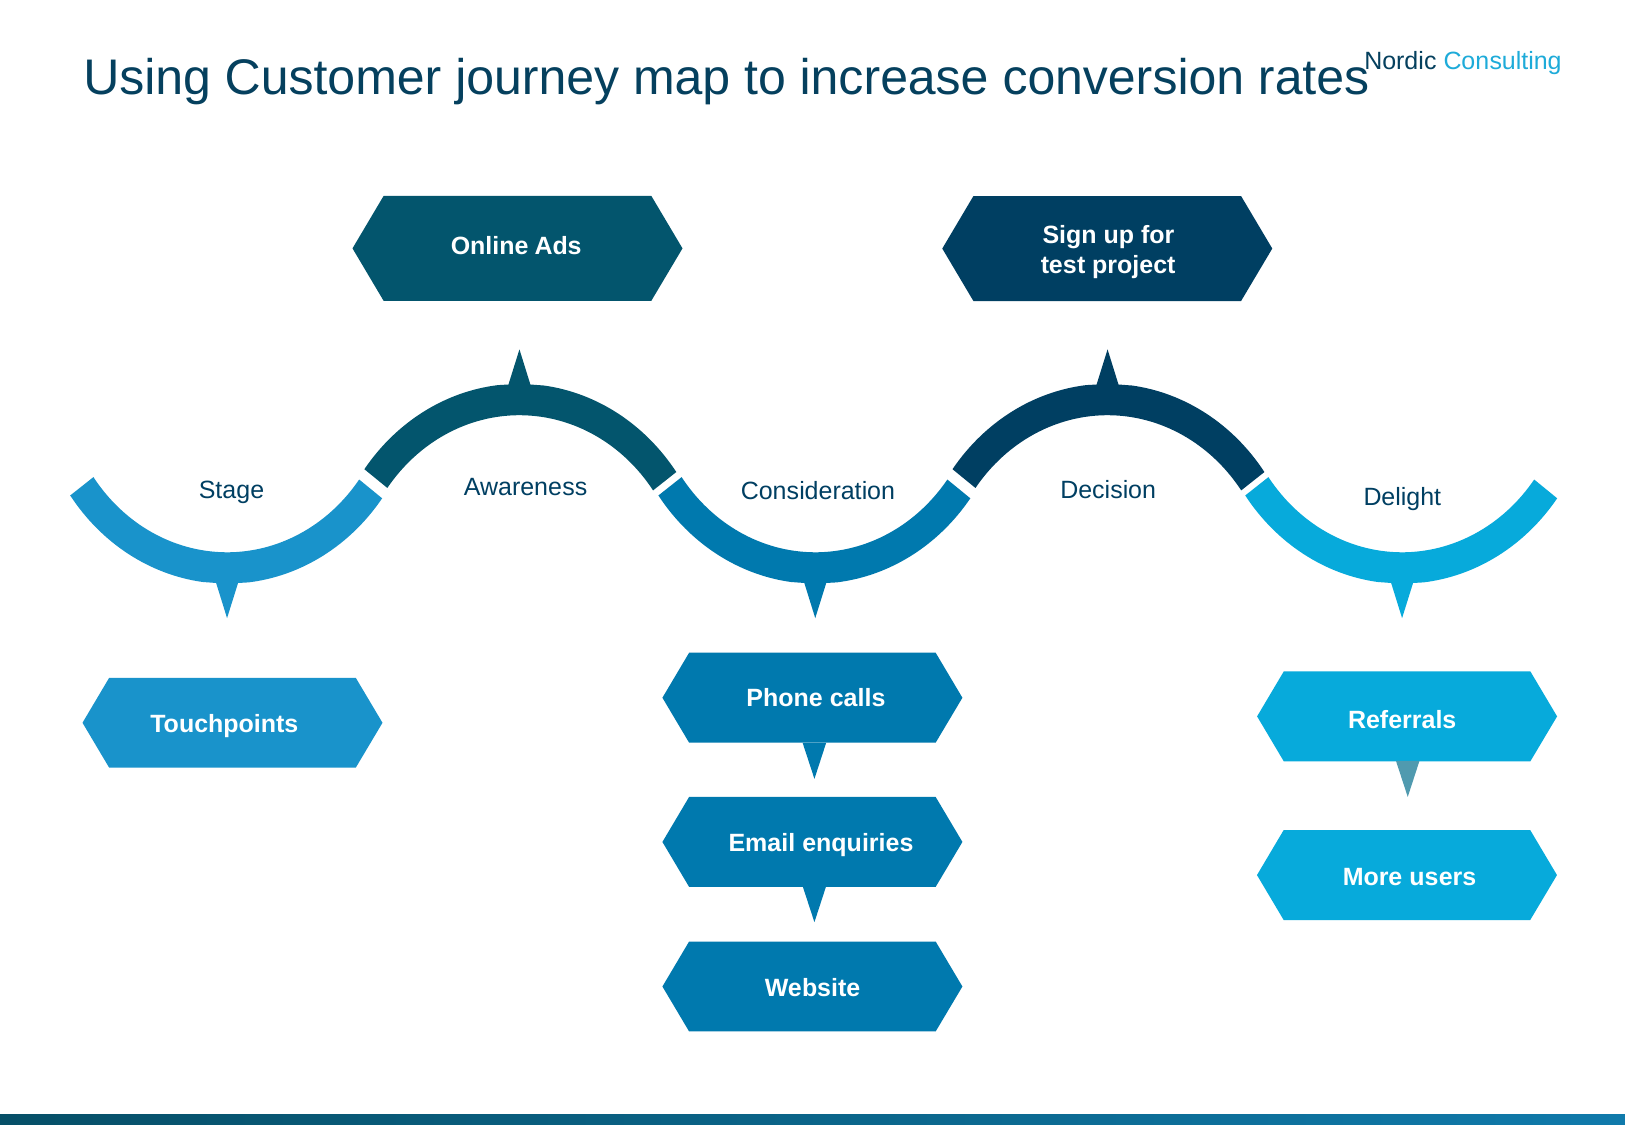

Using Customer journey map to increase conversion rates
Sign up for test project

Online Ads

Awareness

Stage

Decision

Consideration

Delight

Phone calls

Referrals

Touchpoints

Email enquiries

More users

Website